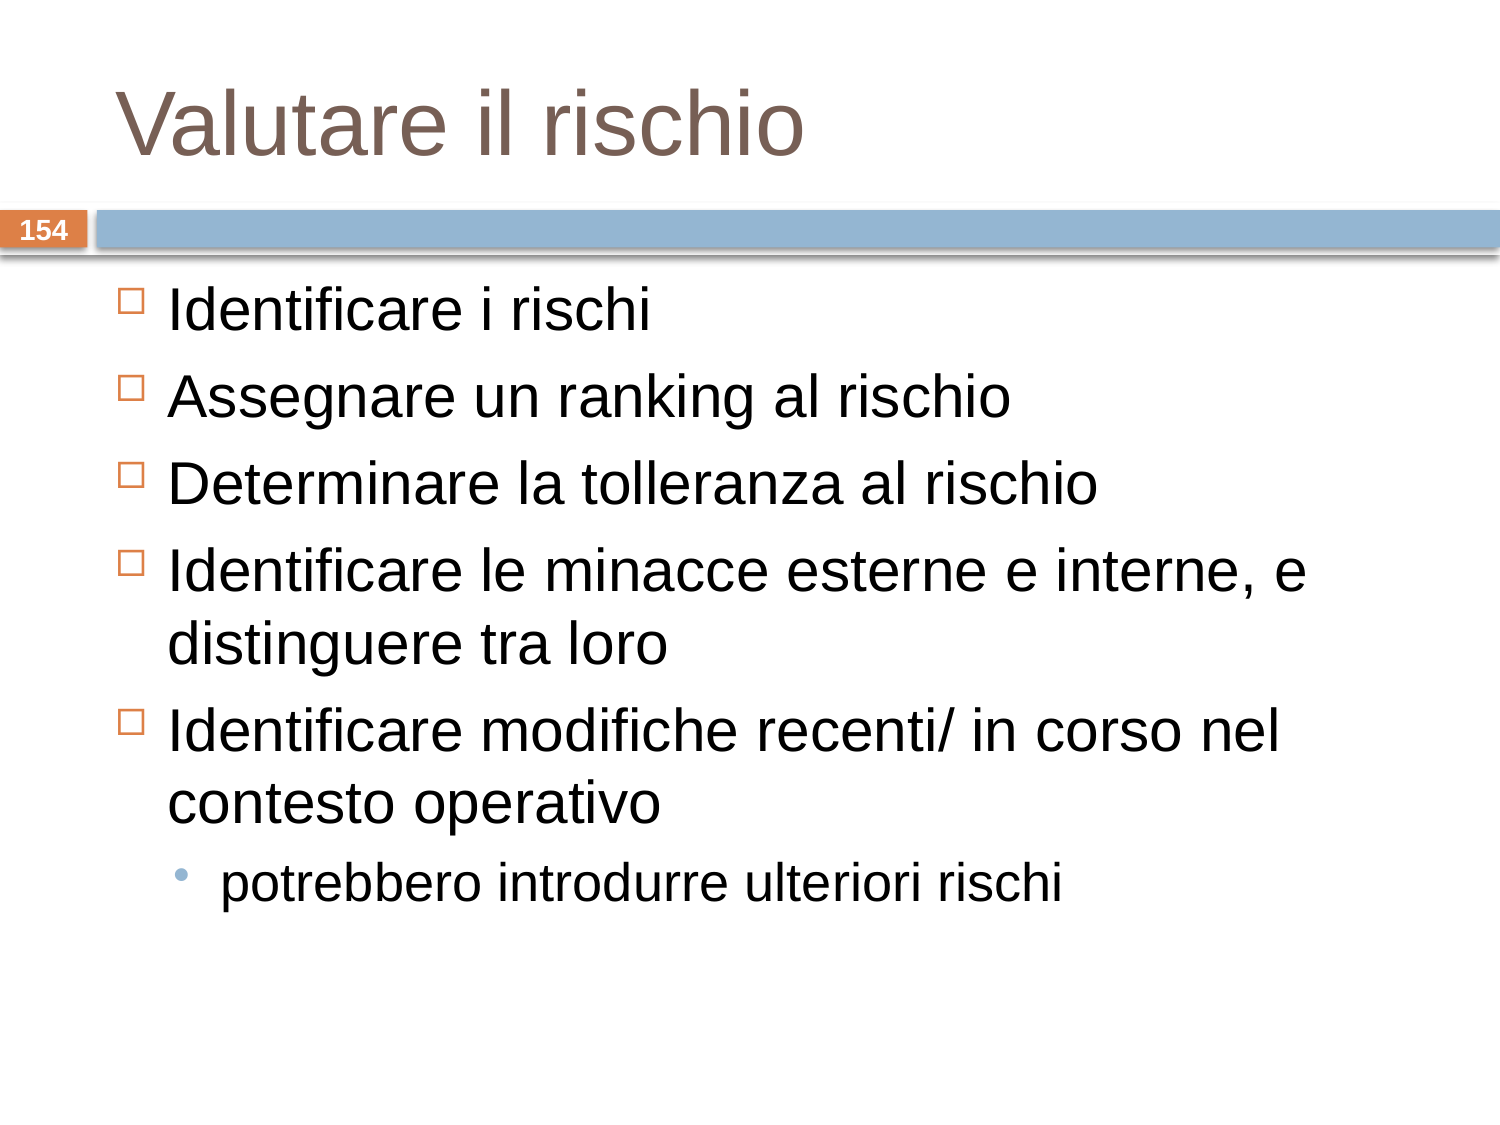

# Valutare il rischio
154
Identificare i rischi
Assegnare un ranking al rischio
Determinare la tolleranza al rischio
Identificare le minacce esterne e interne, e distinguere tra loro
Identificare modifiche recenti/ in corso nel contesto operativo
potrebbero introdurre ulteriori rischi